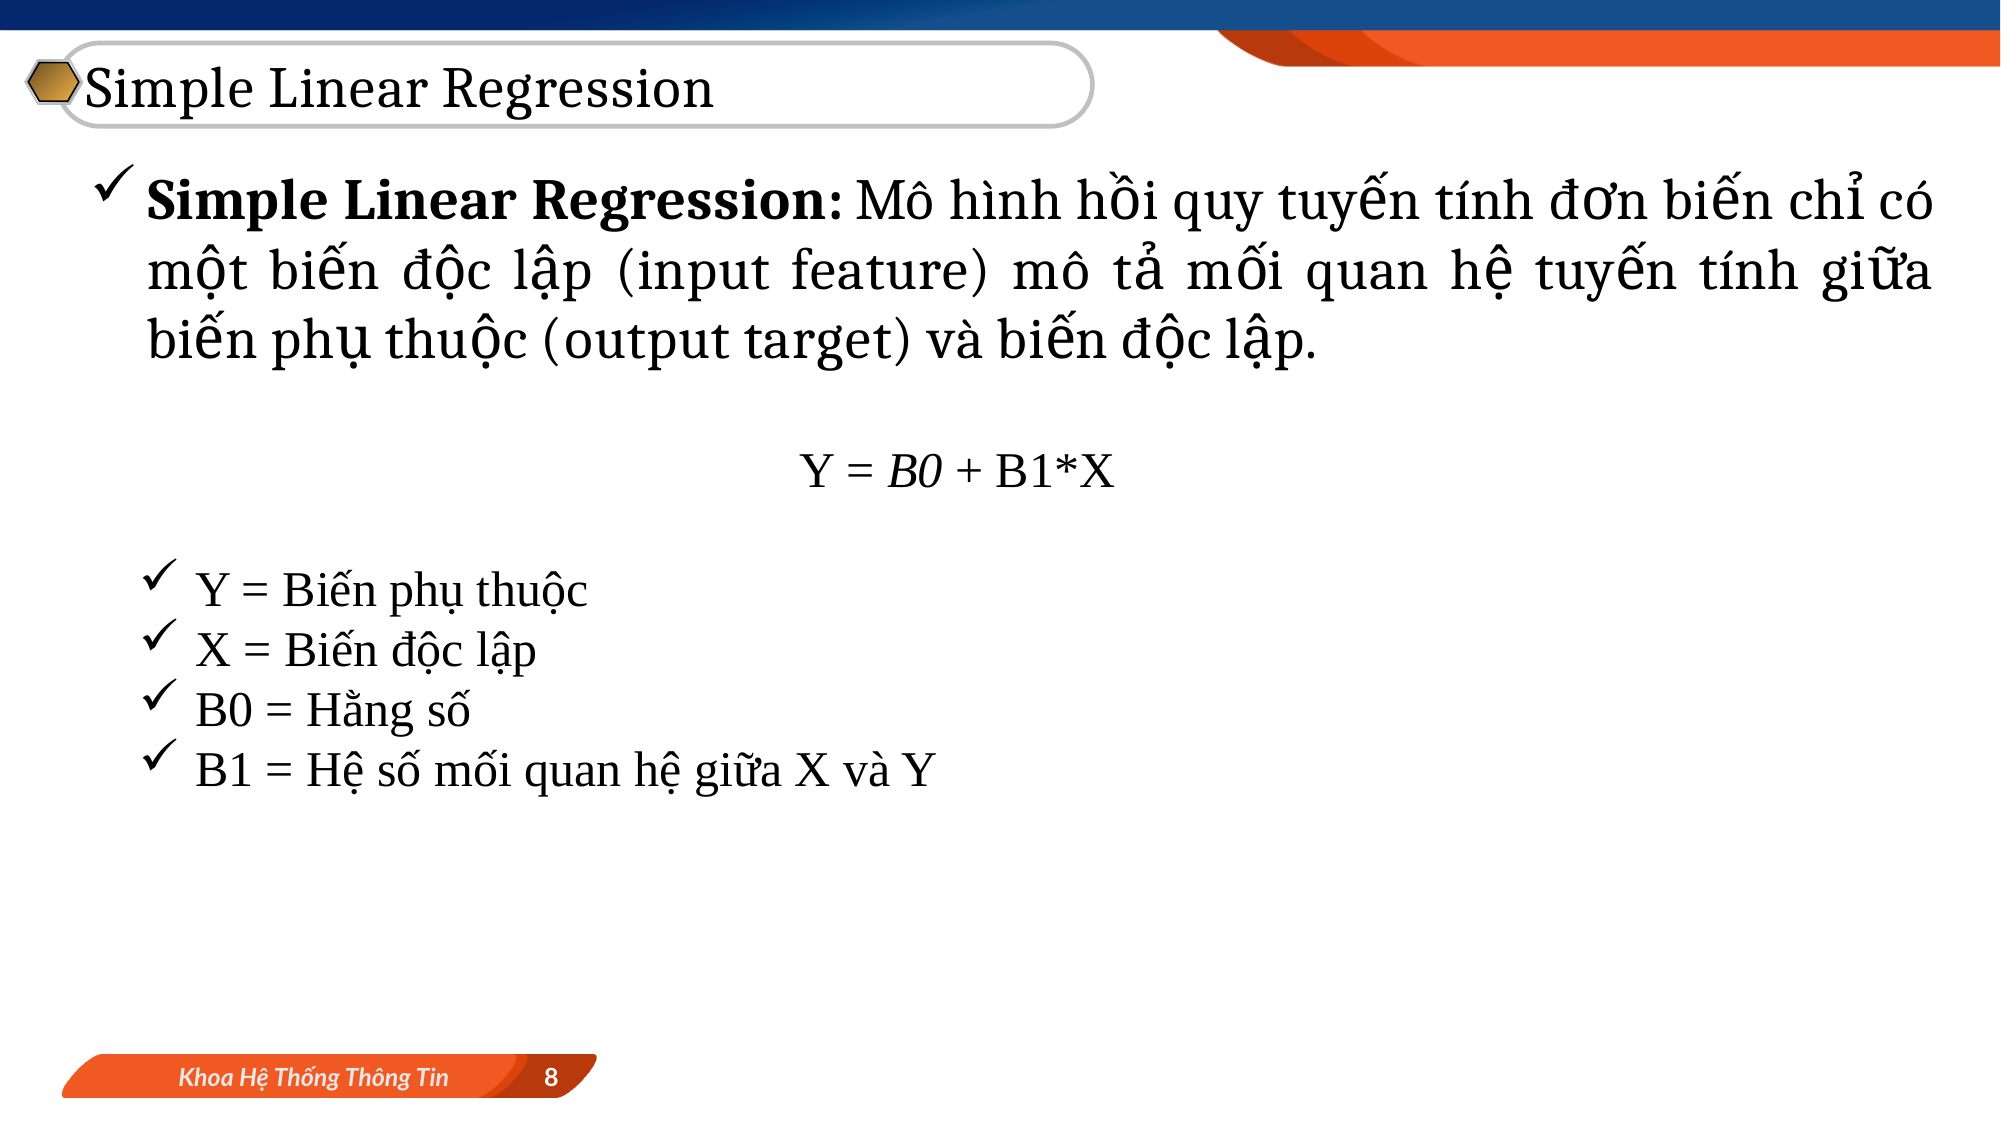

Simple Linear Regression

Simple Linear Regression: Mô hình hồi quy tuyến tính đơn biến chỉ có một biến độc lập (input feature) mô tả mối quan hệ tuyến tính giữa biến phụ thuộc (output target) và biến độc lập.
Y = Β0 + Β1*X
Y = Biến phụ thuộc
X = Biến độc lập
Β0 = Hằng số
Β1 = Hệ số mối quan hệ giữa X và Y
8
Khoa Hệ Thống Thông Tin